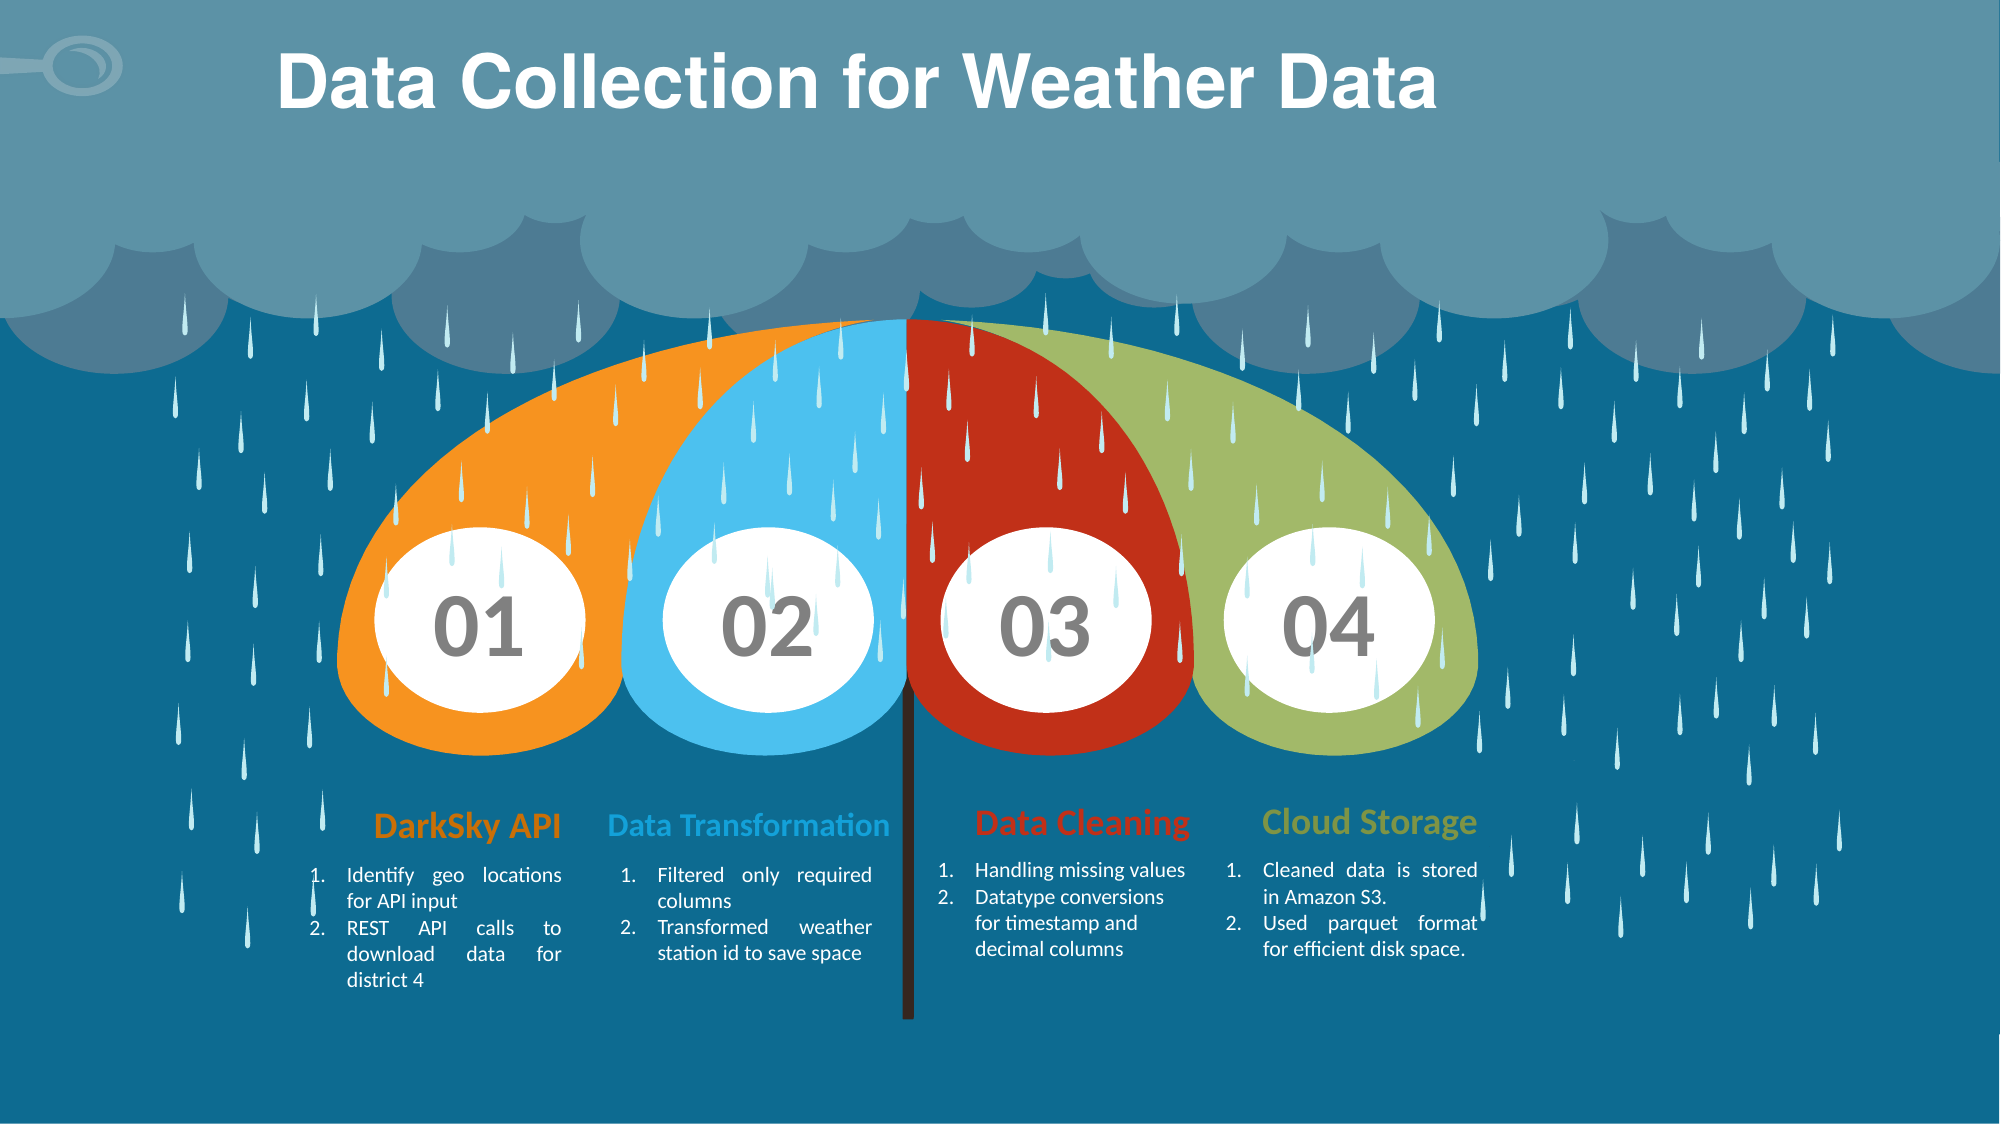

Data Collection for Weather Data

01
02
03
04

Cloud Storage
Cleaned data is stored in Amazon S3.
Used parquet format for efficient disk space.

Data Cleaning
Handling missing values
Datatype conversions for timestamp and decimal columns

DarkSky API
Identify geo locations for API input
REST API calls to download data for district 4
Data Transformation
Filtered only required columns
Transformed weather station id to save space